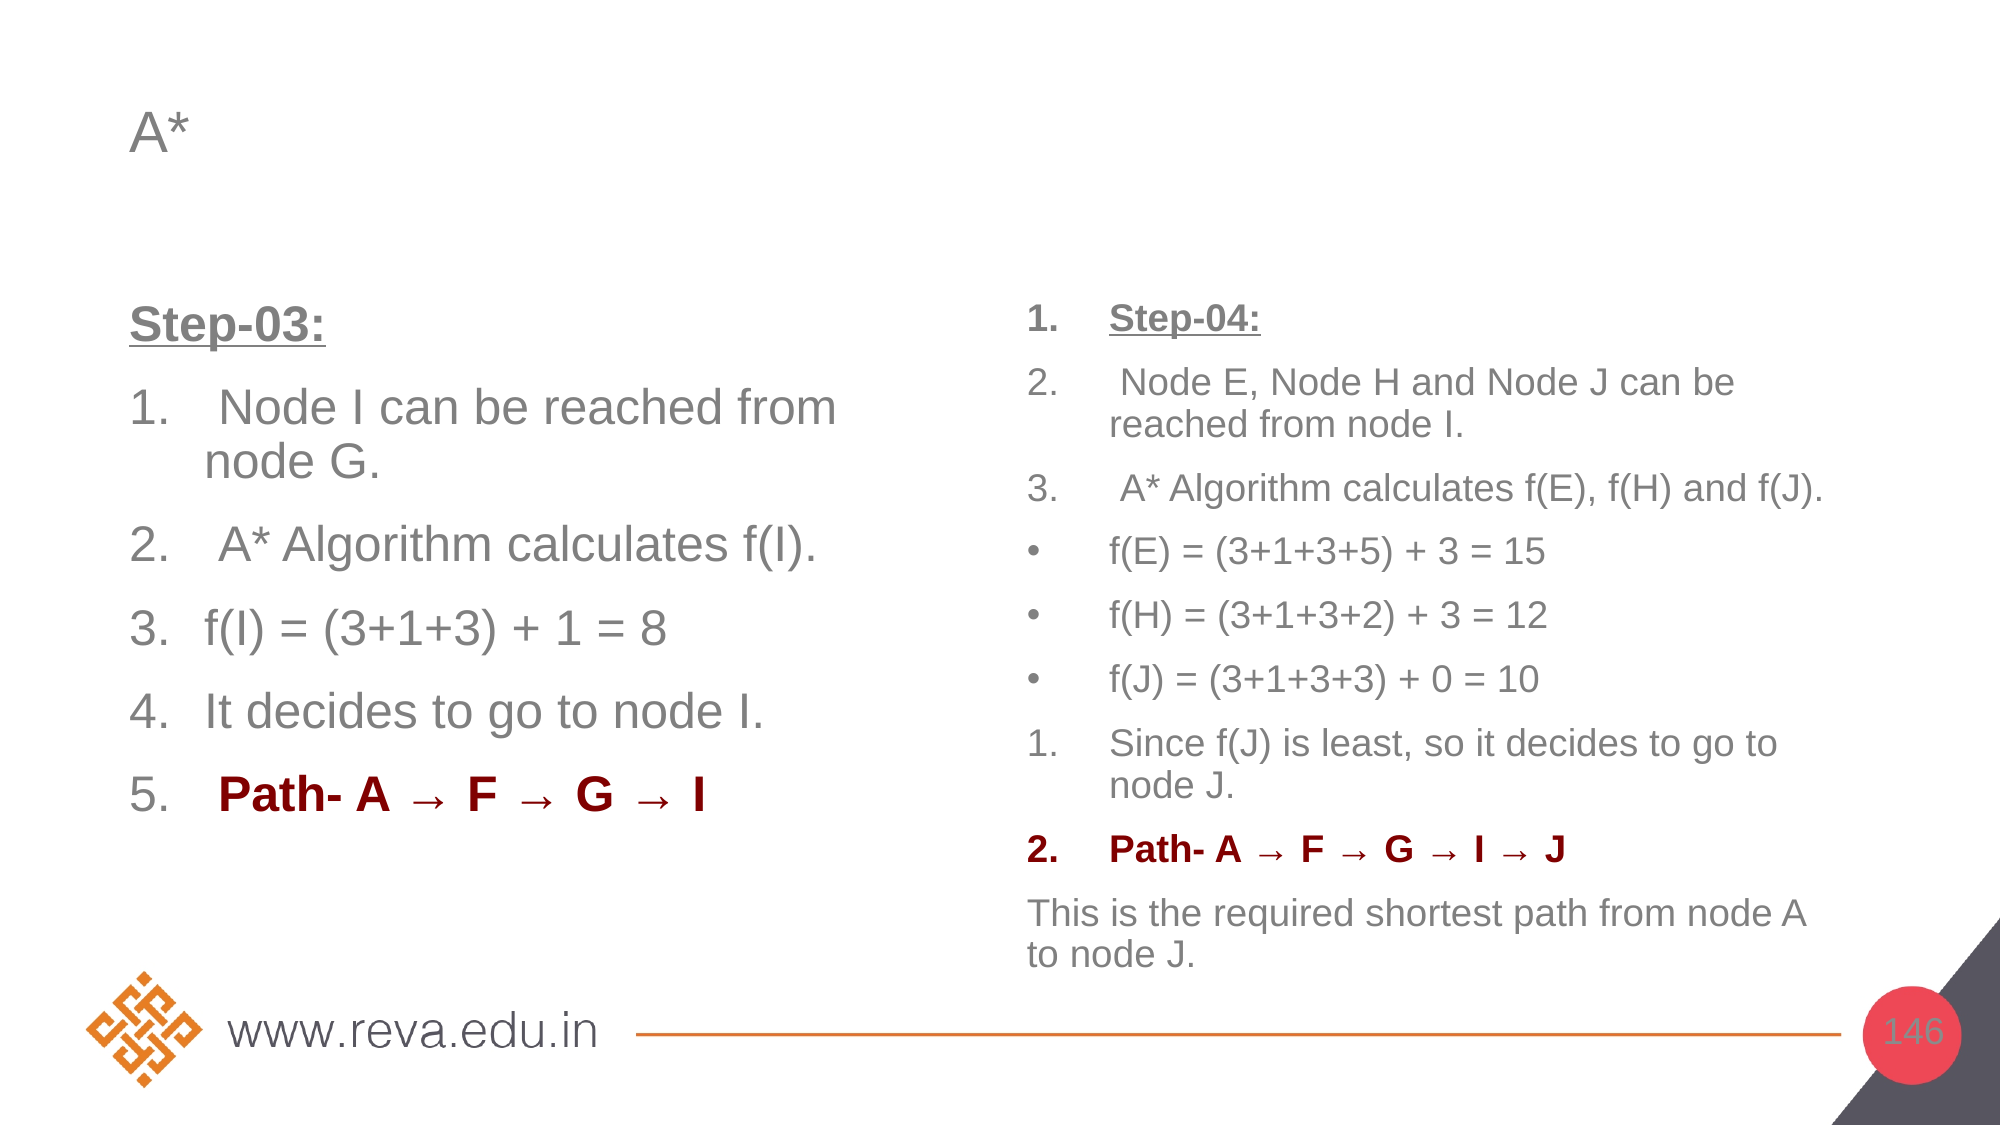

# A*
Step-03:
 Node I can be reached from node G.
 A* Algorithm calculates f(I).
f(I) = (3+1+3) + 1 = 8
It decides to go to node I.
 Path- A → F → G → I

Step-04:
 Node E, Node H and Node J can be reached from node I.
 A* Algorithm calculates f(E), f(H) and f(J).
f(E) = (3+1+3+5) + 3 = 15
f(H) = (3+1+3+2) + 3 = 12
f(J) = (3+1+3+3) + 0 = 10
Since f(J) is least, so it decides to go to node J.
Path- A → F → G → I → J
This is the required shortest path from node A to node J.

146